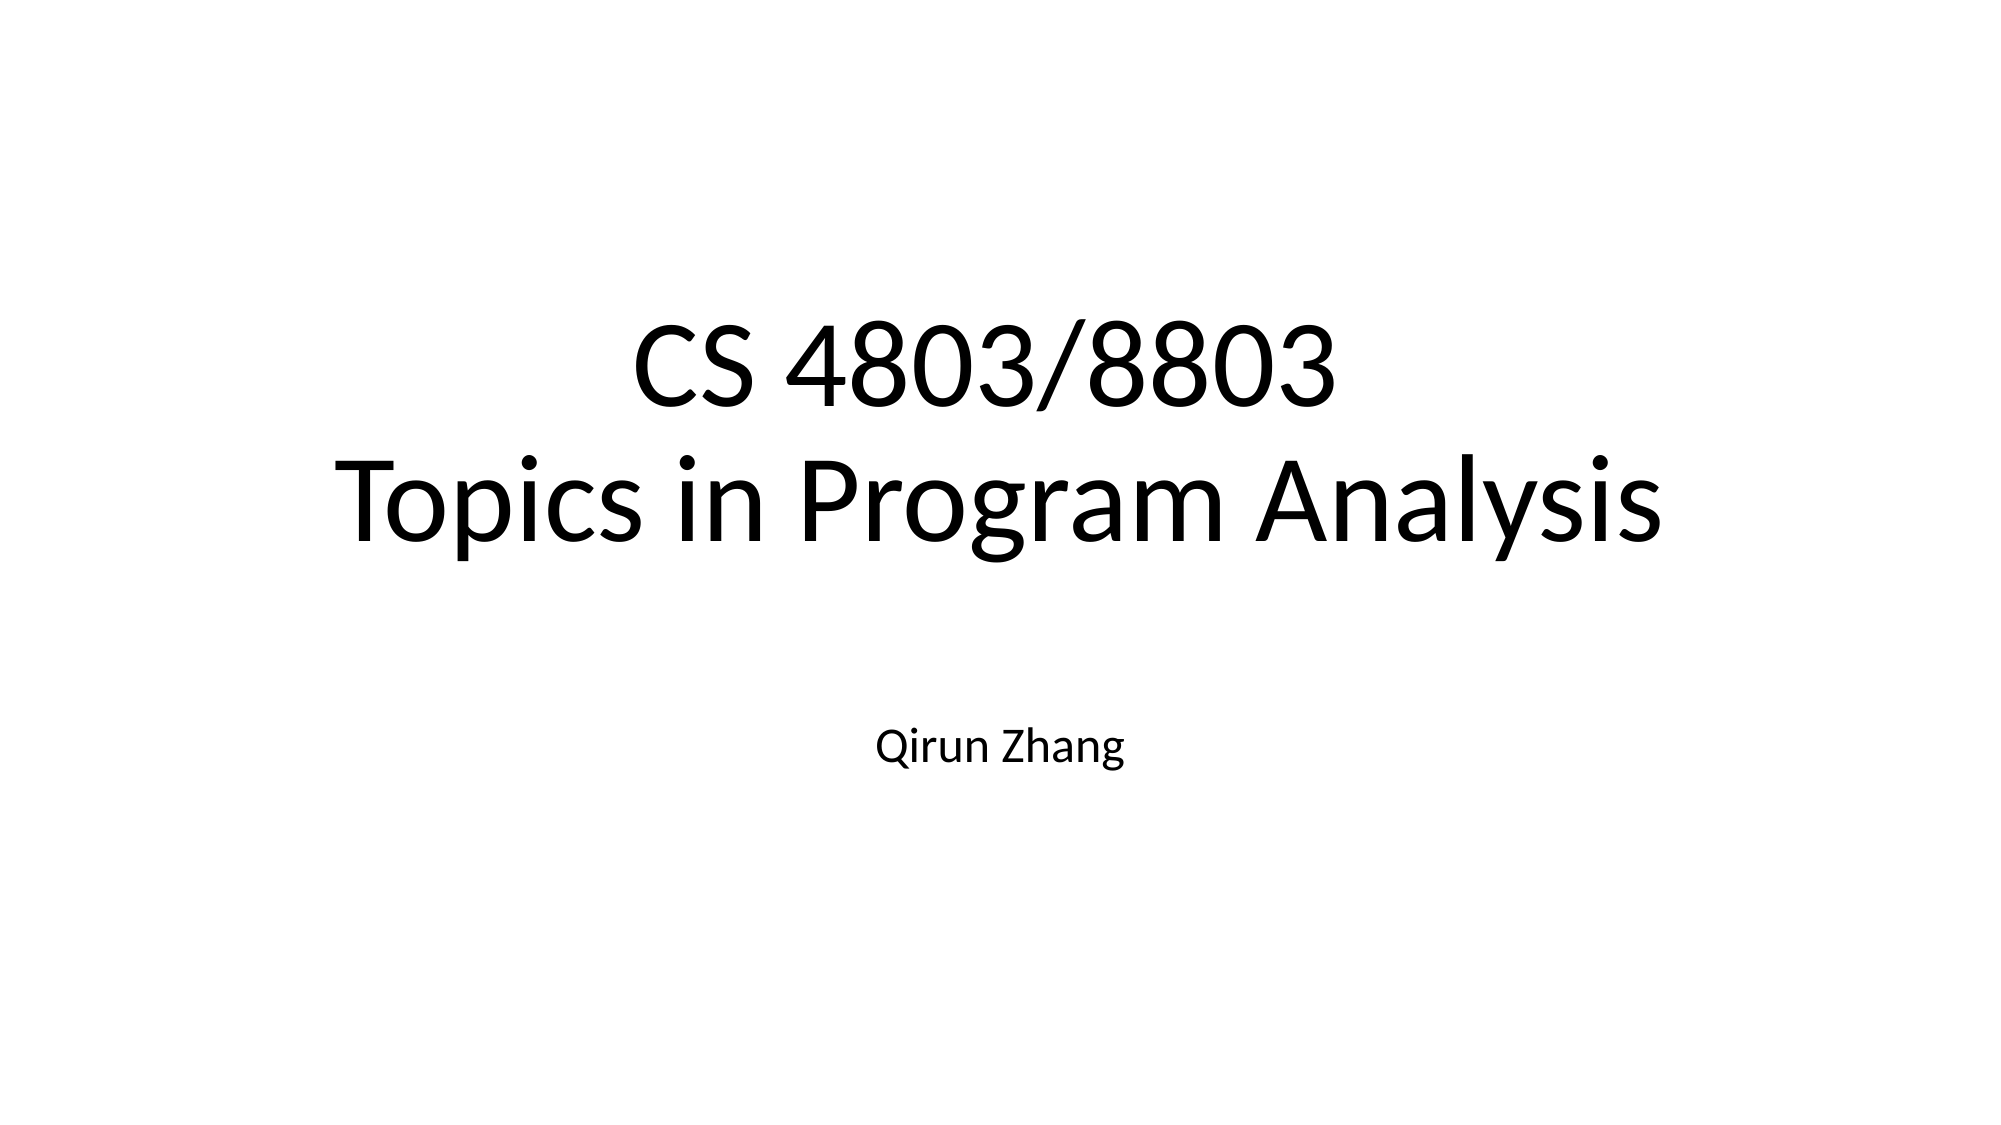

# CS 4803/8803 Topics in Program Analysis
Qirun Zhang